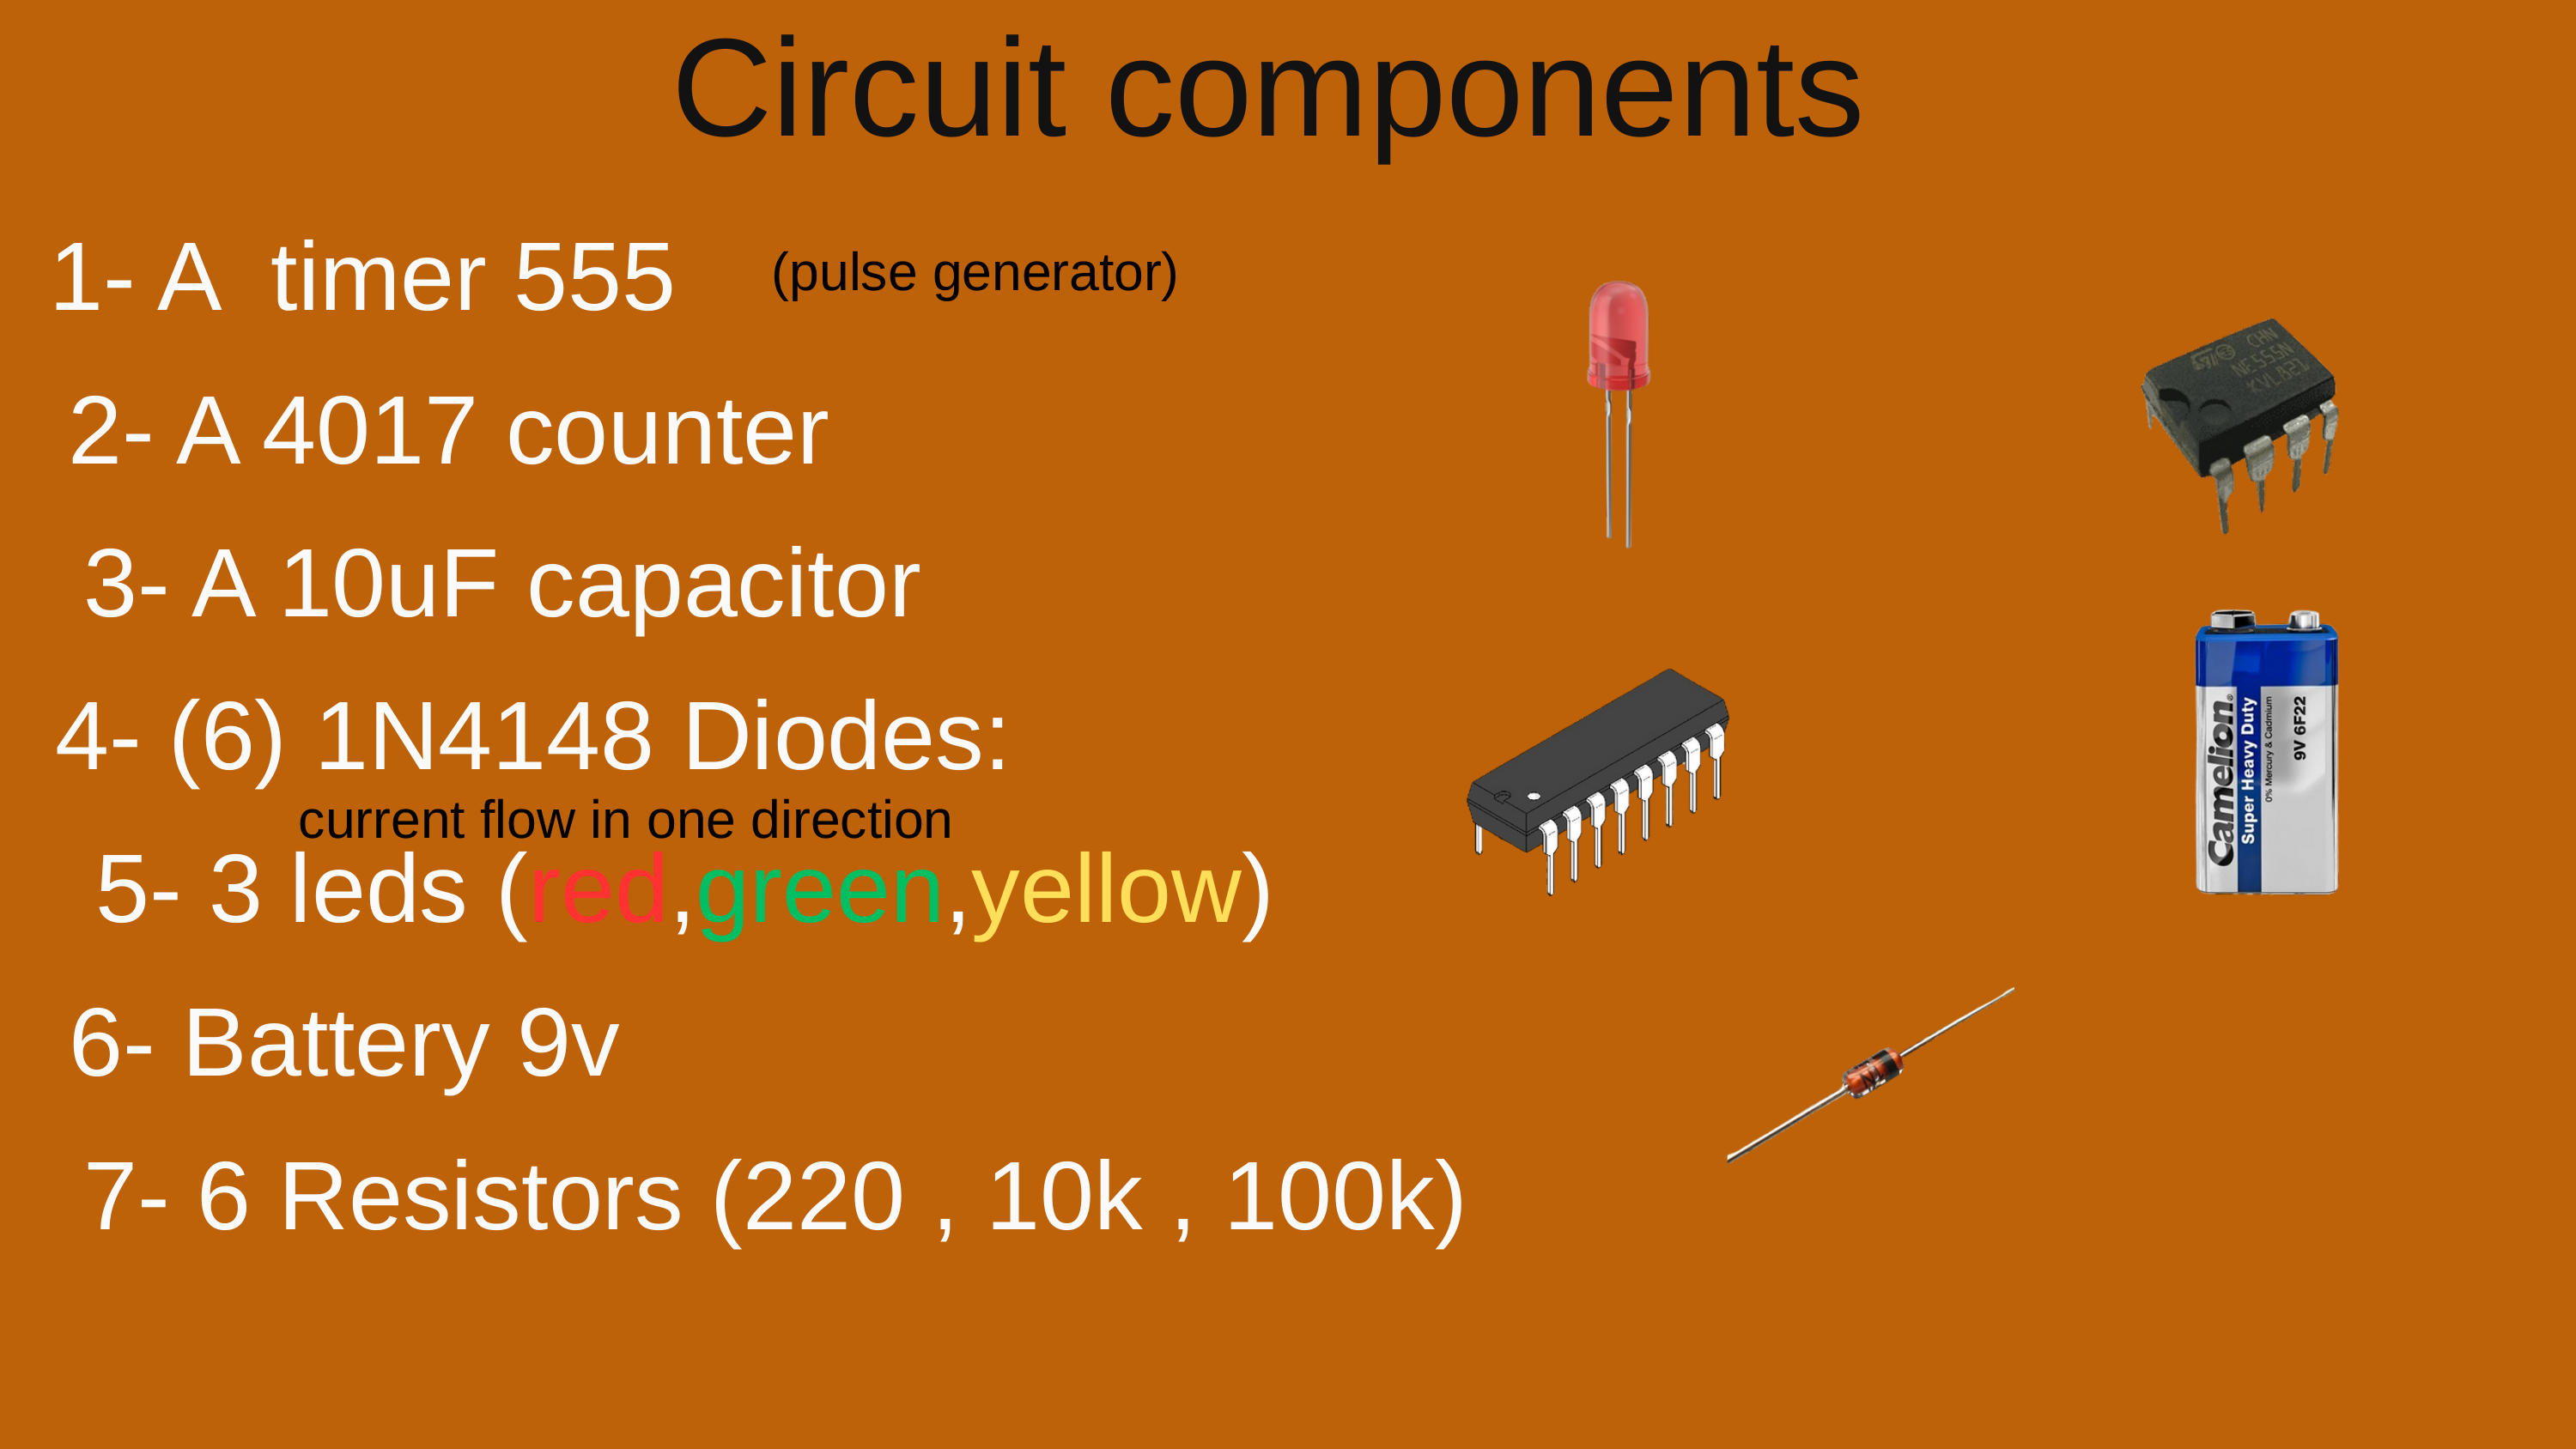

Circuit components
1- A  timer 555
(pulse generator)

2- A 4017 counter
3- A 10uF capacitor

4- (6) 1N4148 Diodes:

current flow in one direction
5- 3 leds (red,green,yellow)

6- Battery 9v
7- 6 Resistors (220 , 10k , 100k)